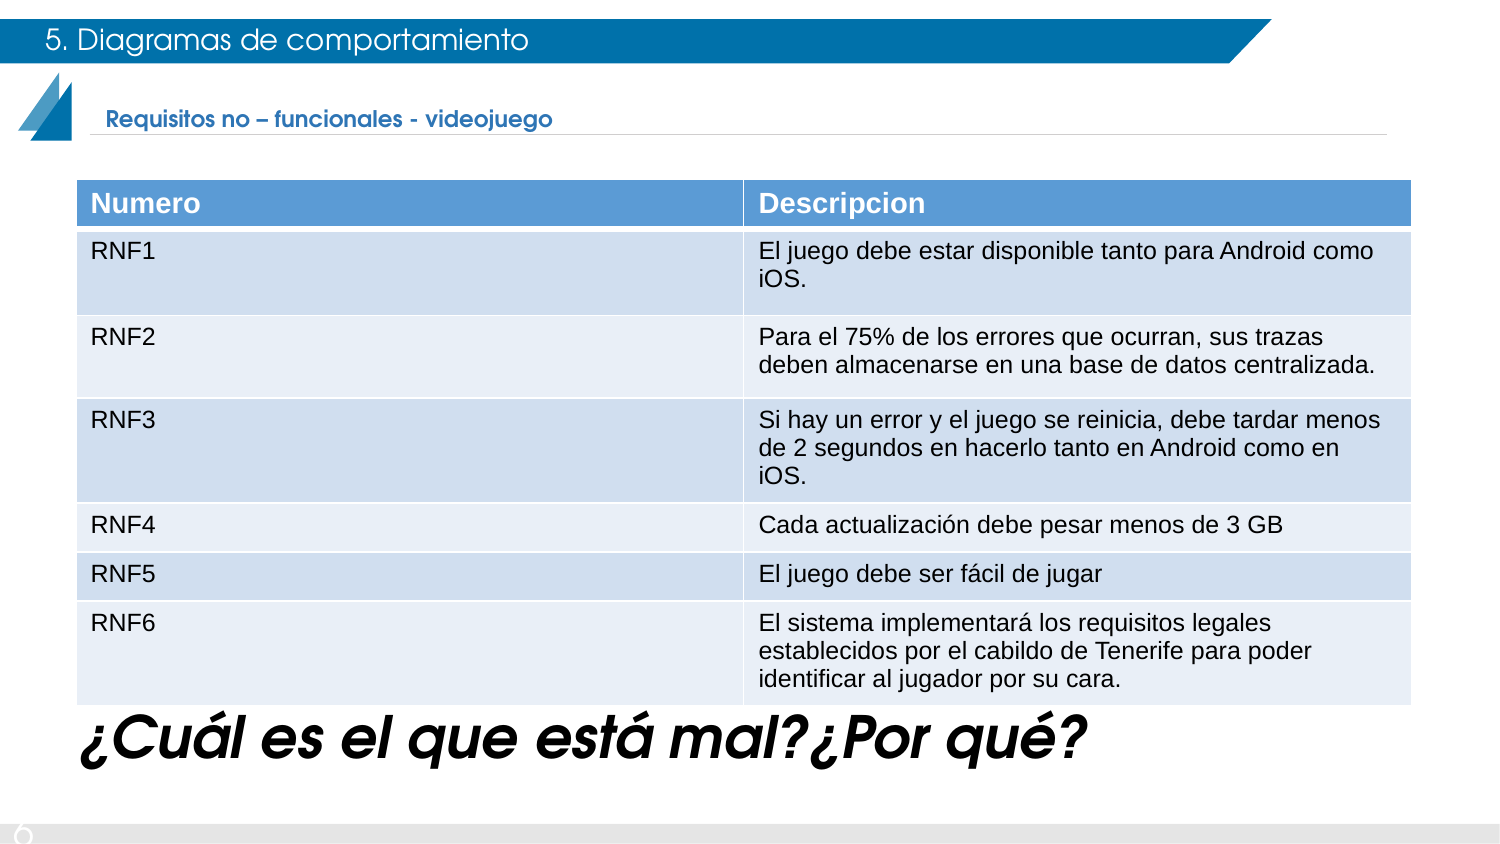

# 5. Diagramas de comportamiento

Requisitos no – funcionales - videojuego
| Numero | Descripcion |
| --- | --- |
| RNF1 | El juego debe estar disponible tanto para Android como iOS. |
| RNF2 | Para el 75% de los errores que ocurran, sus trazas deben almacenarse en una base de datos centralizada. |
| RNF3 | Si hay un error y el juego se reinicia, debe tardar menos de 2 segundos en hacerlo tanto en Android como en iOS. |
| RNF4 | Cada actualización debe pesar menos de 3 GB |
| RNF5 | El juego debe ser fácil de jugar |
| RNF6 | El sistema implementará los requisitos legales establecidos por el cabildo de Tenerife para poder identificar al jugador por su cara. |
¿Cuál es el que está mal?¿Por qué?

6